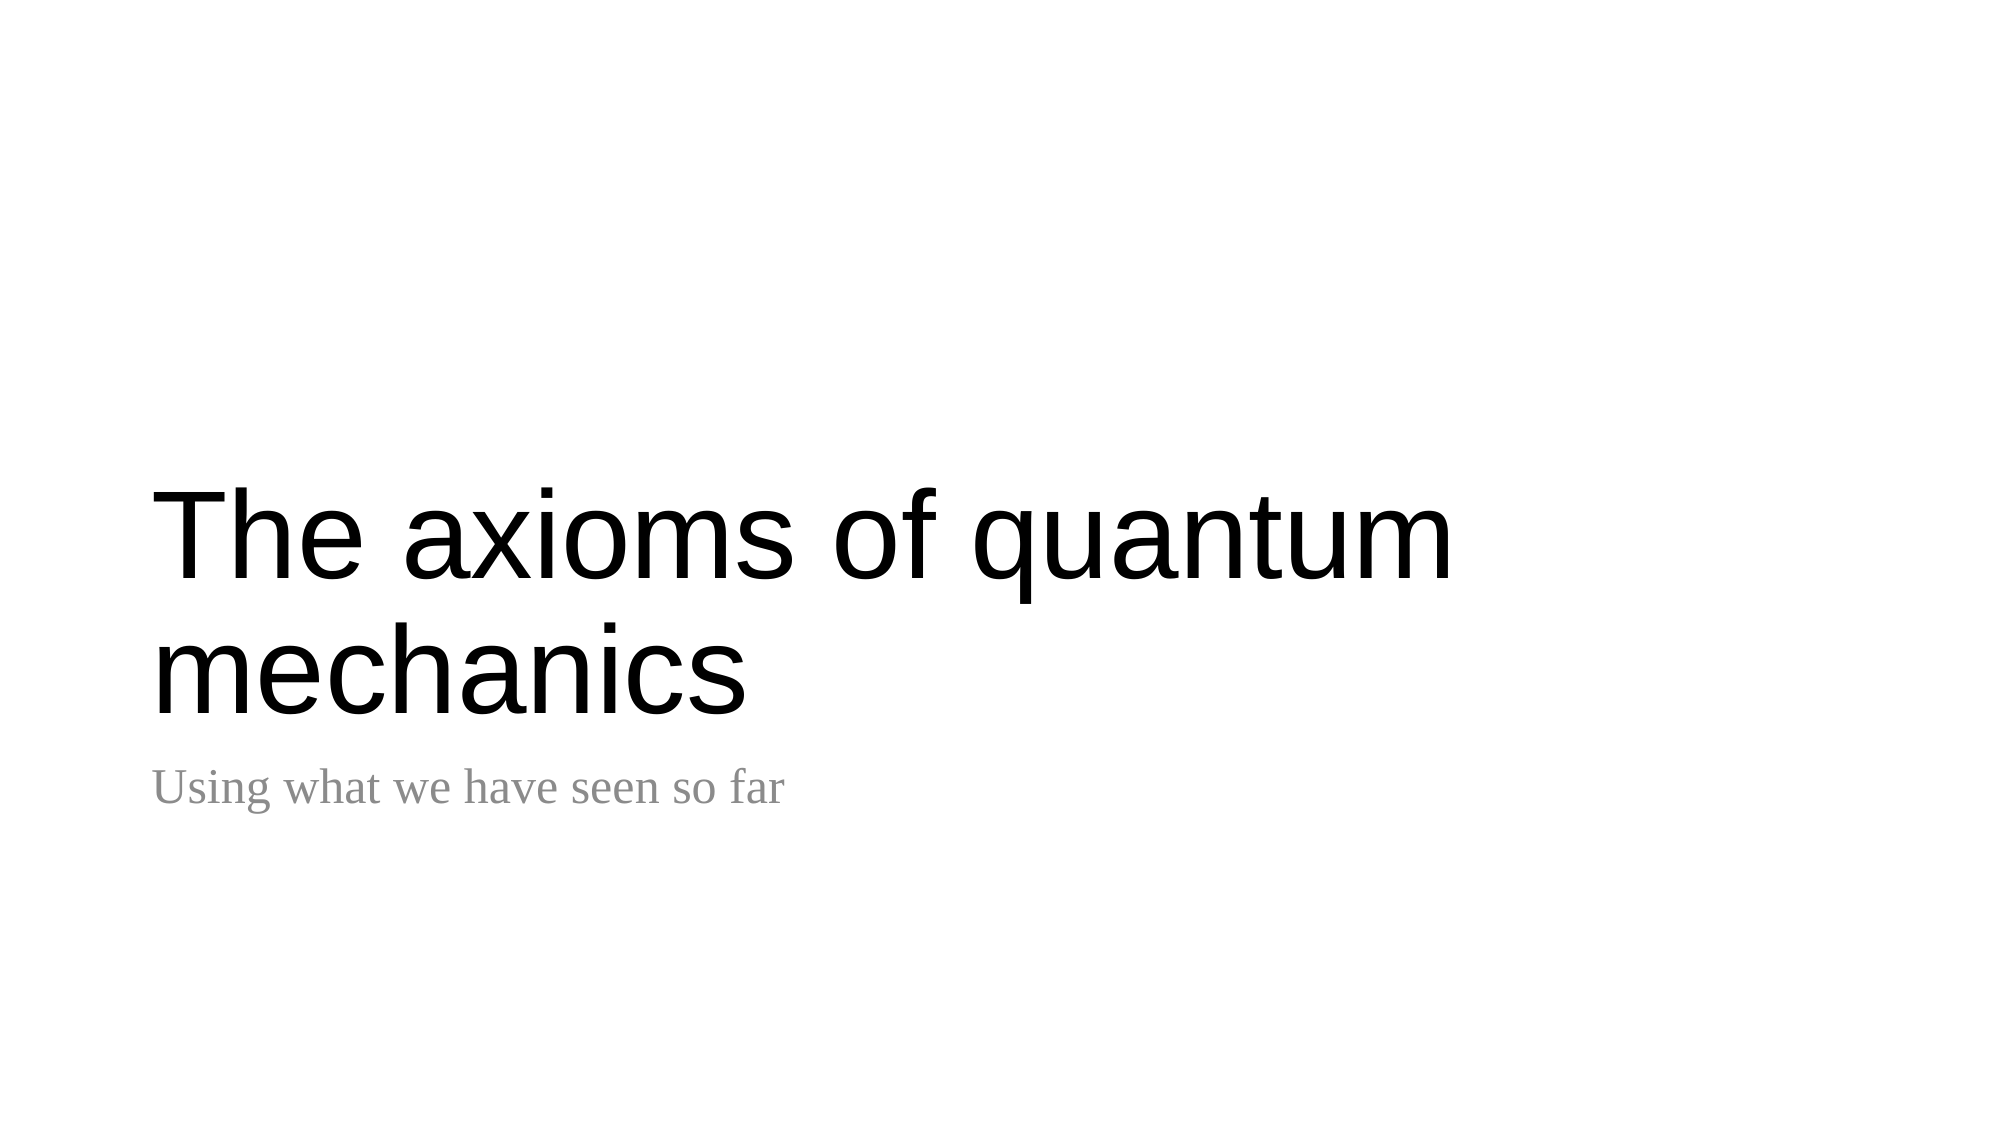

# The axioms of quantum mechanics
Using what we have seen so far